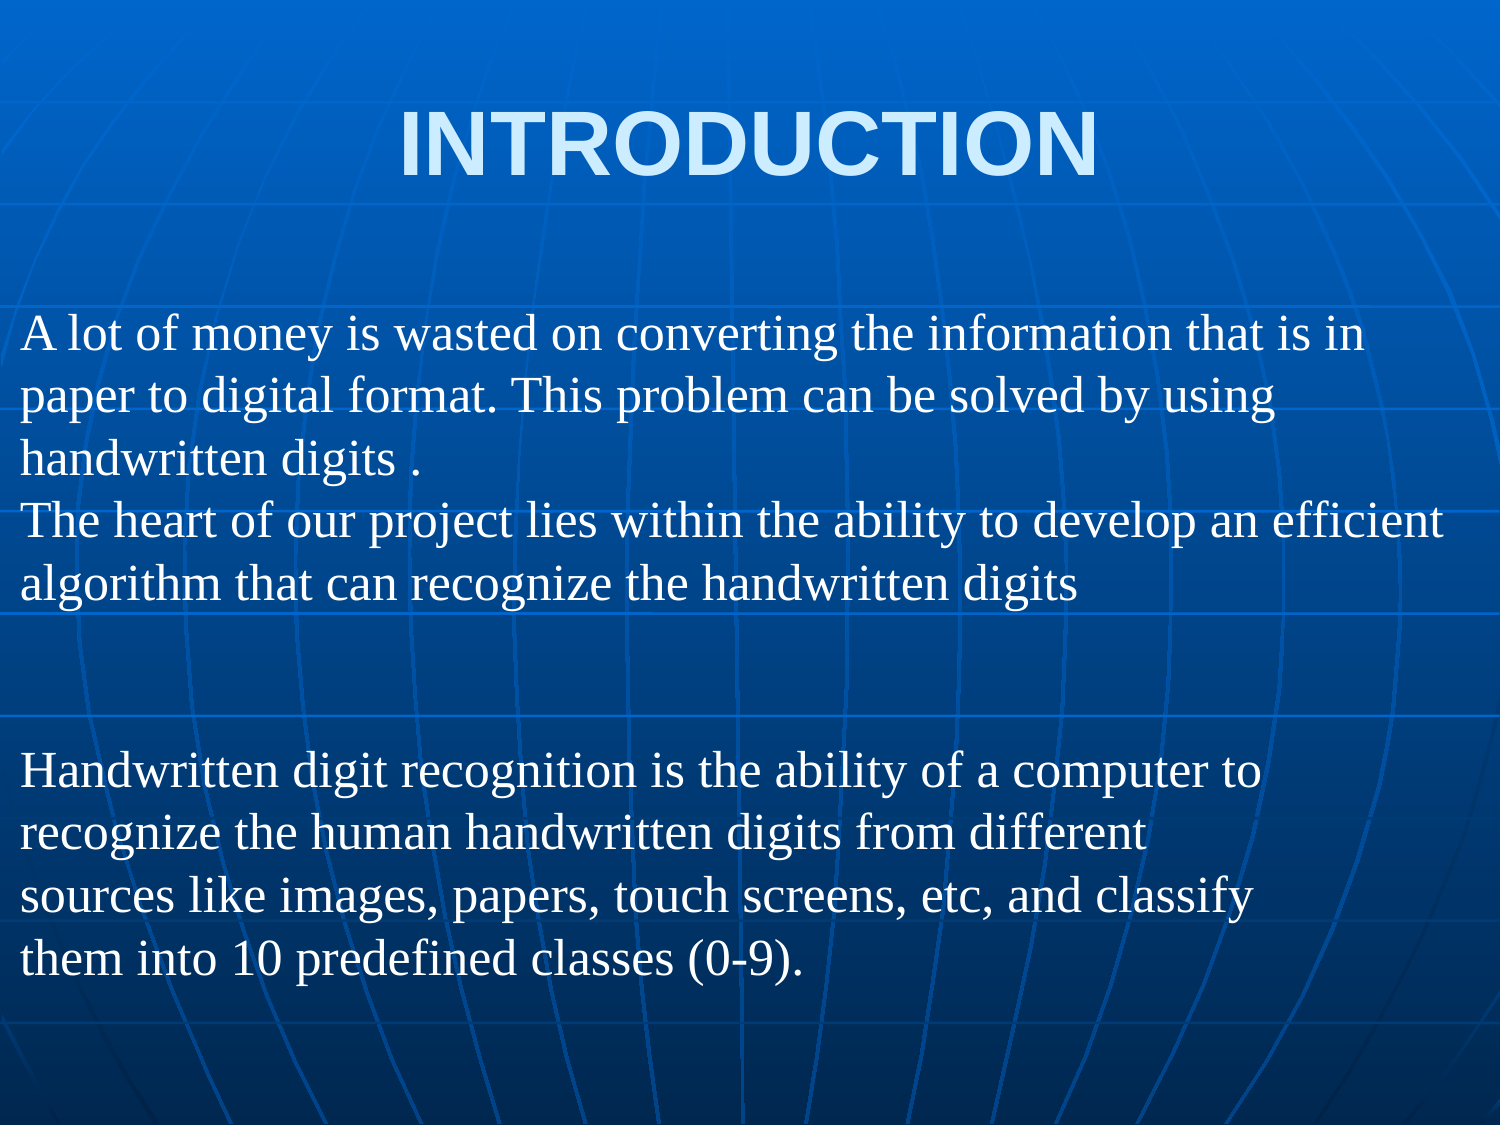

# INTRODUCTION

A lot of money is wasted on converting the information that is in paper to digital format. This problem can be solved by using handwritten digits .
The heart of our project lies within the ability to develop an efficient algorithm that can recognize the handwritten digits

Handwritten digit recognition is the ability of a computer to
recognize the human handwritten digits from different
sources like images, papers, touch screens, etc, and classify
them into 10 predefined classes (0-9).